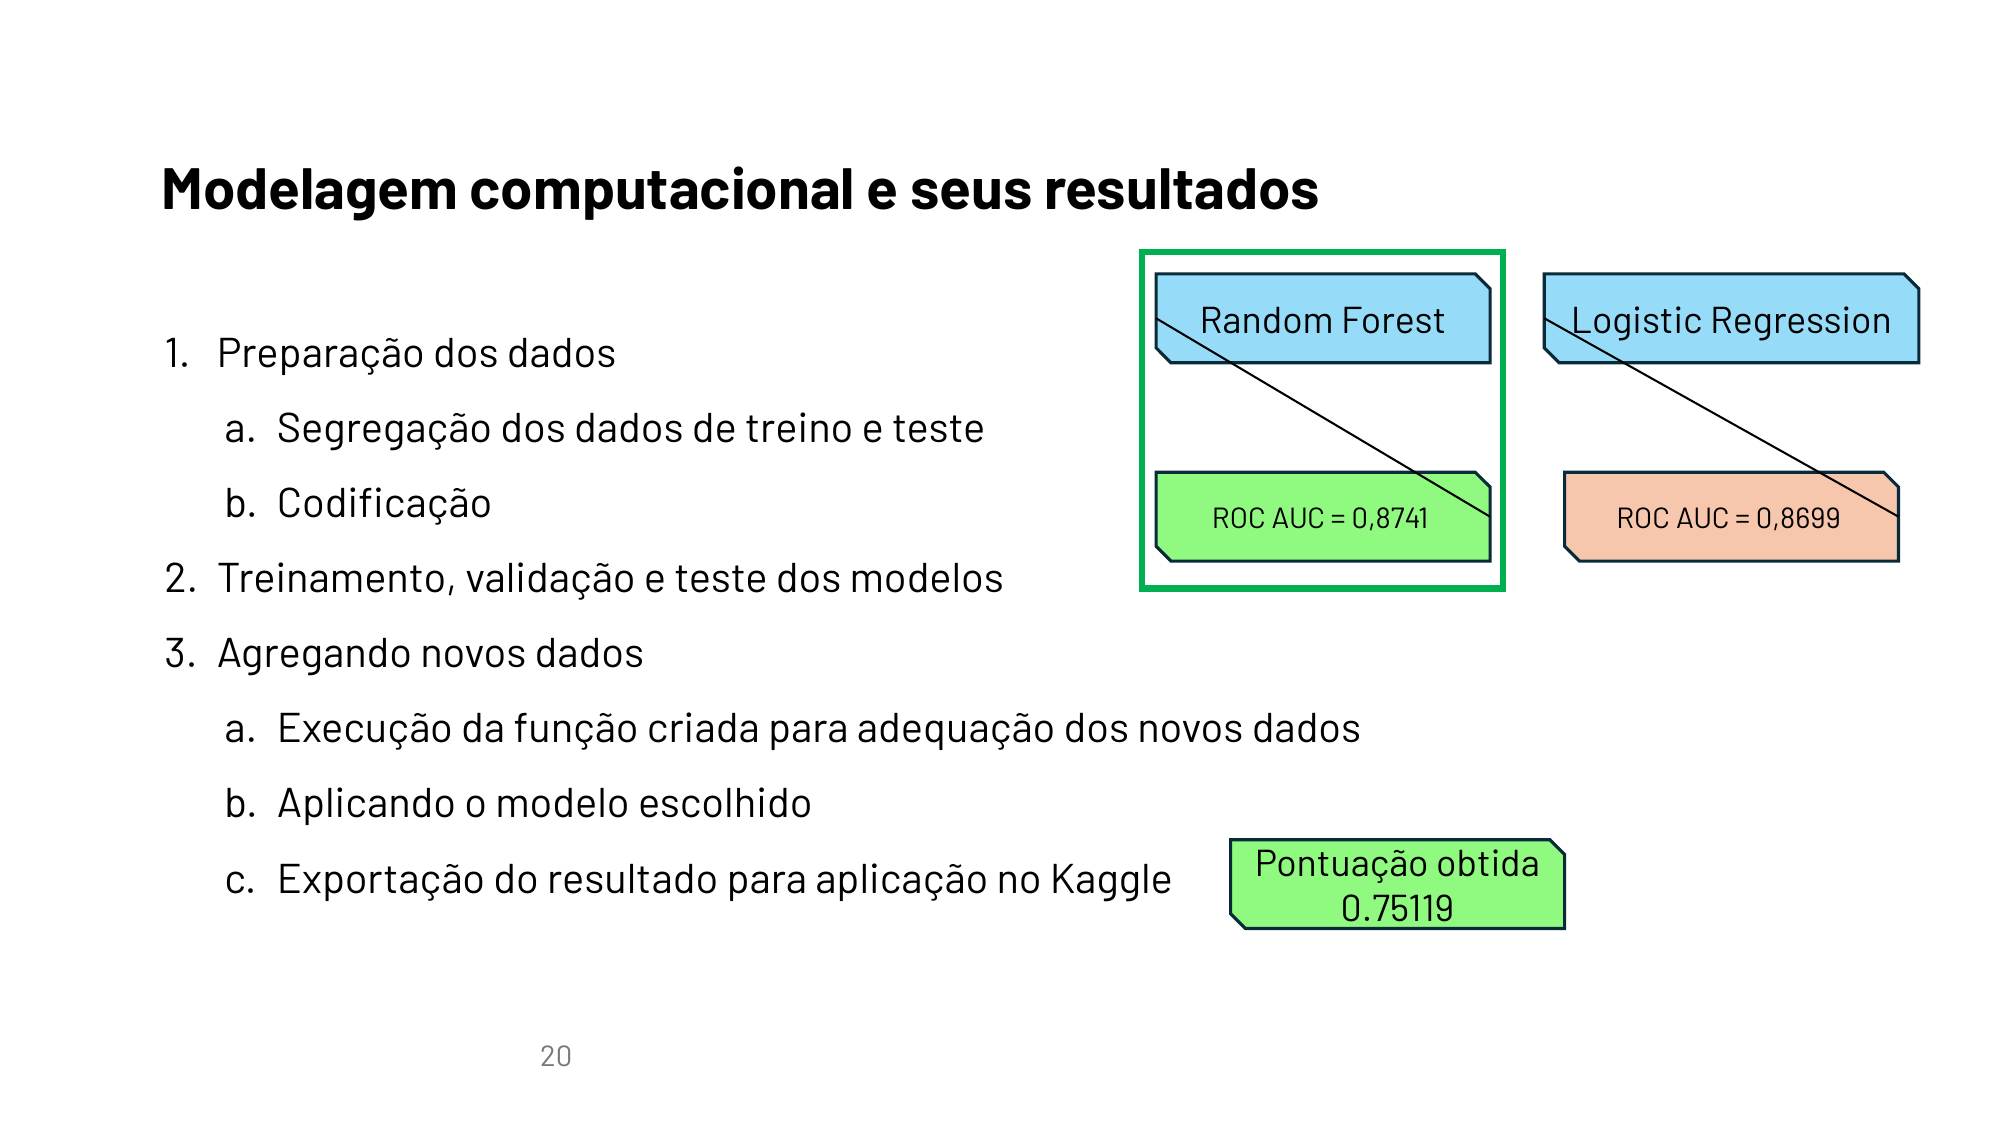

# Modelagem computacional e seus resultados

Random Forest
Logistic Regression
Preparação dos dados
Segregação dos dados de treino e teste
Codificação
Treinamento, validação e teste dos modelos
Agregando novos dados
Execução da função criada para adequação dos novos dados
Aplicando o modelo escolhido
Exportação do resultado para aplicação no Kaggle
ROC AUC = 0,8741
ROC AUC = 0,8699
Pontuação obtida 0.75119
20